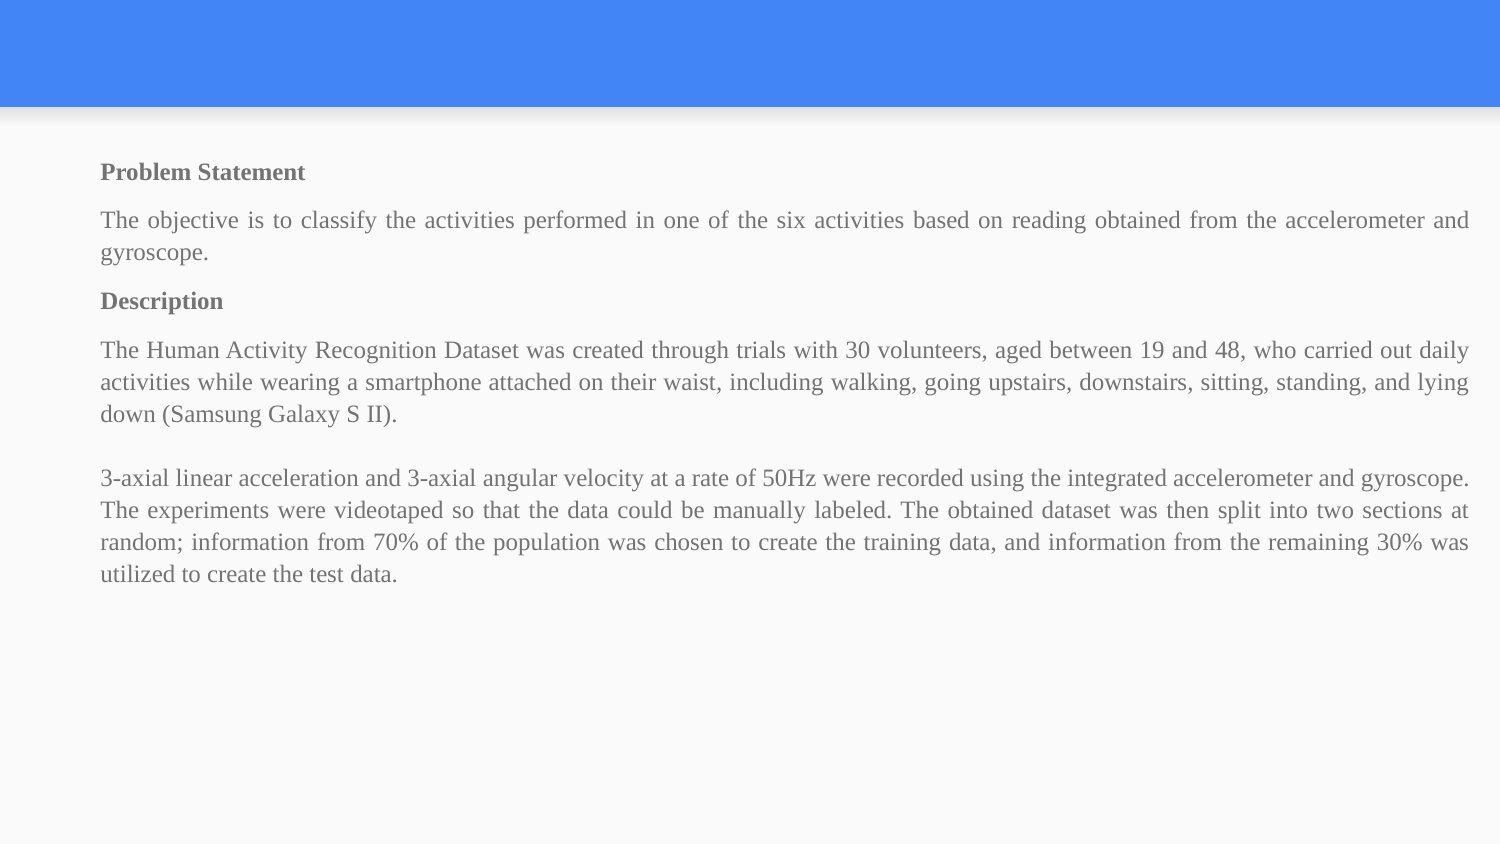

Problem Statement
The objective is to classify the activities performed in one of the six activities based on reading obtained from the accelerometer and gyroscope.
Description
The Human Activity Recognition Dataset was created through trials with 30 volunteers, aged between 19 and 48, who carried out daily activities while wearing a smartphone attached on their waist, including walking, going upstairs, downstairs, sitting, standing, and lying down (Samsung Galaxy S II).

3-axial linear acceleration and 3-axial angular velocity at a rate of 50Hz were recorded using the integrated accelerometer and gyroscope. The experiments were videotaped so that the data could be manually labeled. The obtained dataset was then split into two sections at random; information from 70% of the population was chosen to create the training data, and information from the remaining 30% was utilized to create the test data.